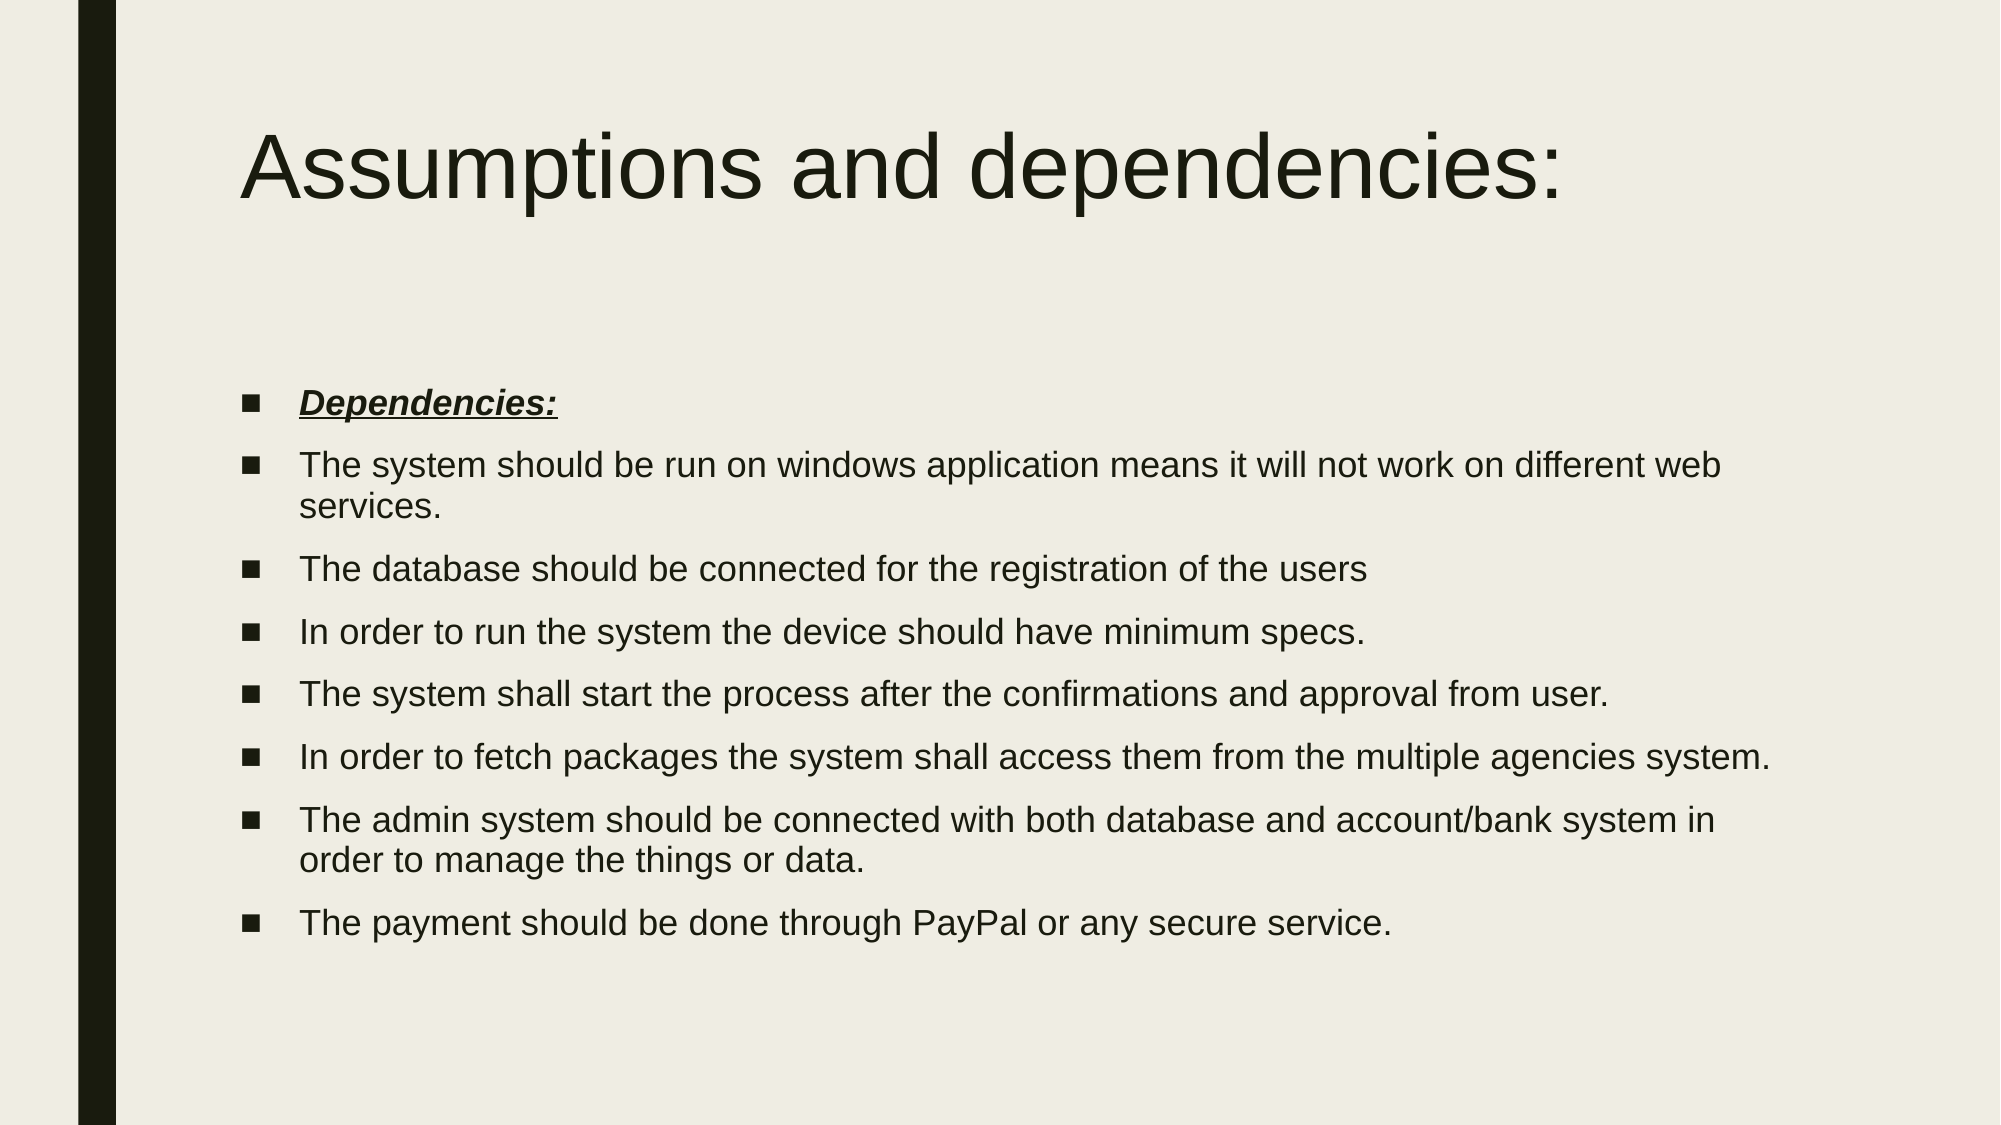

# Assumptions and dependencies:
Dependencies:
The system should be run on windows application means it will not work on different web services.
The database should be connected for the registration of the users
In order to run the system the device should have minimum specs.
The system shall start the process after the confirmations and approval from user.
In order to fetch packages the system shall access them from the multiple agencies system.
The admin system should be connected with both database and account/bank system in order to manage the things or data.
The payment should be done through PayPal or any secure service.